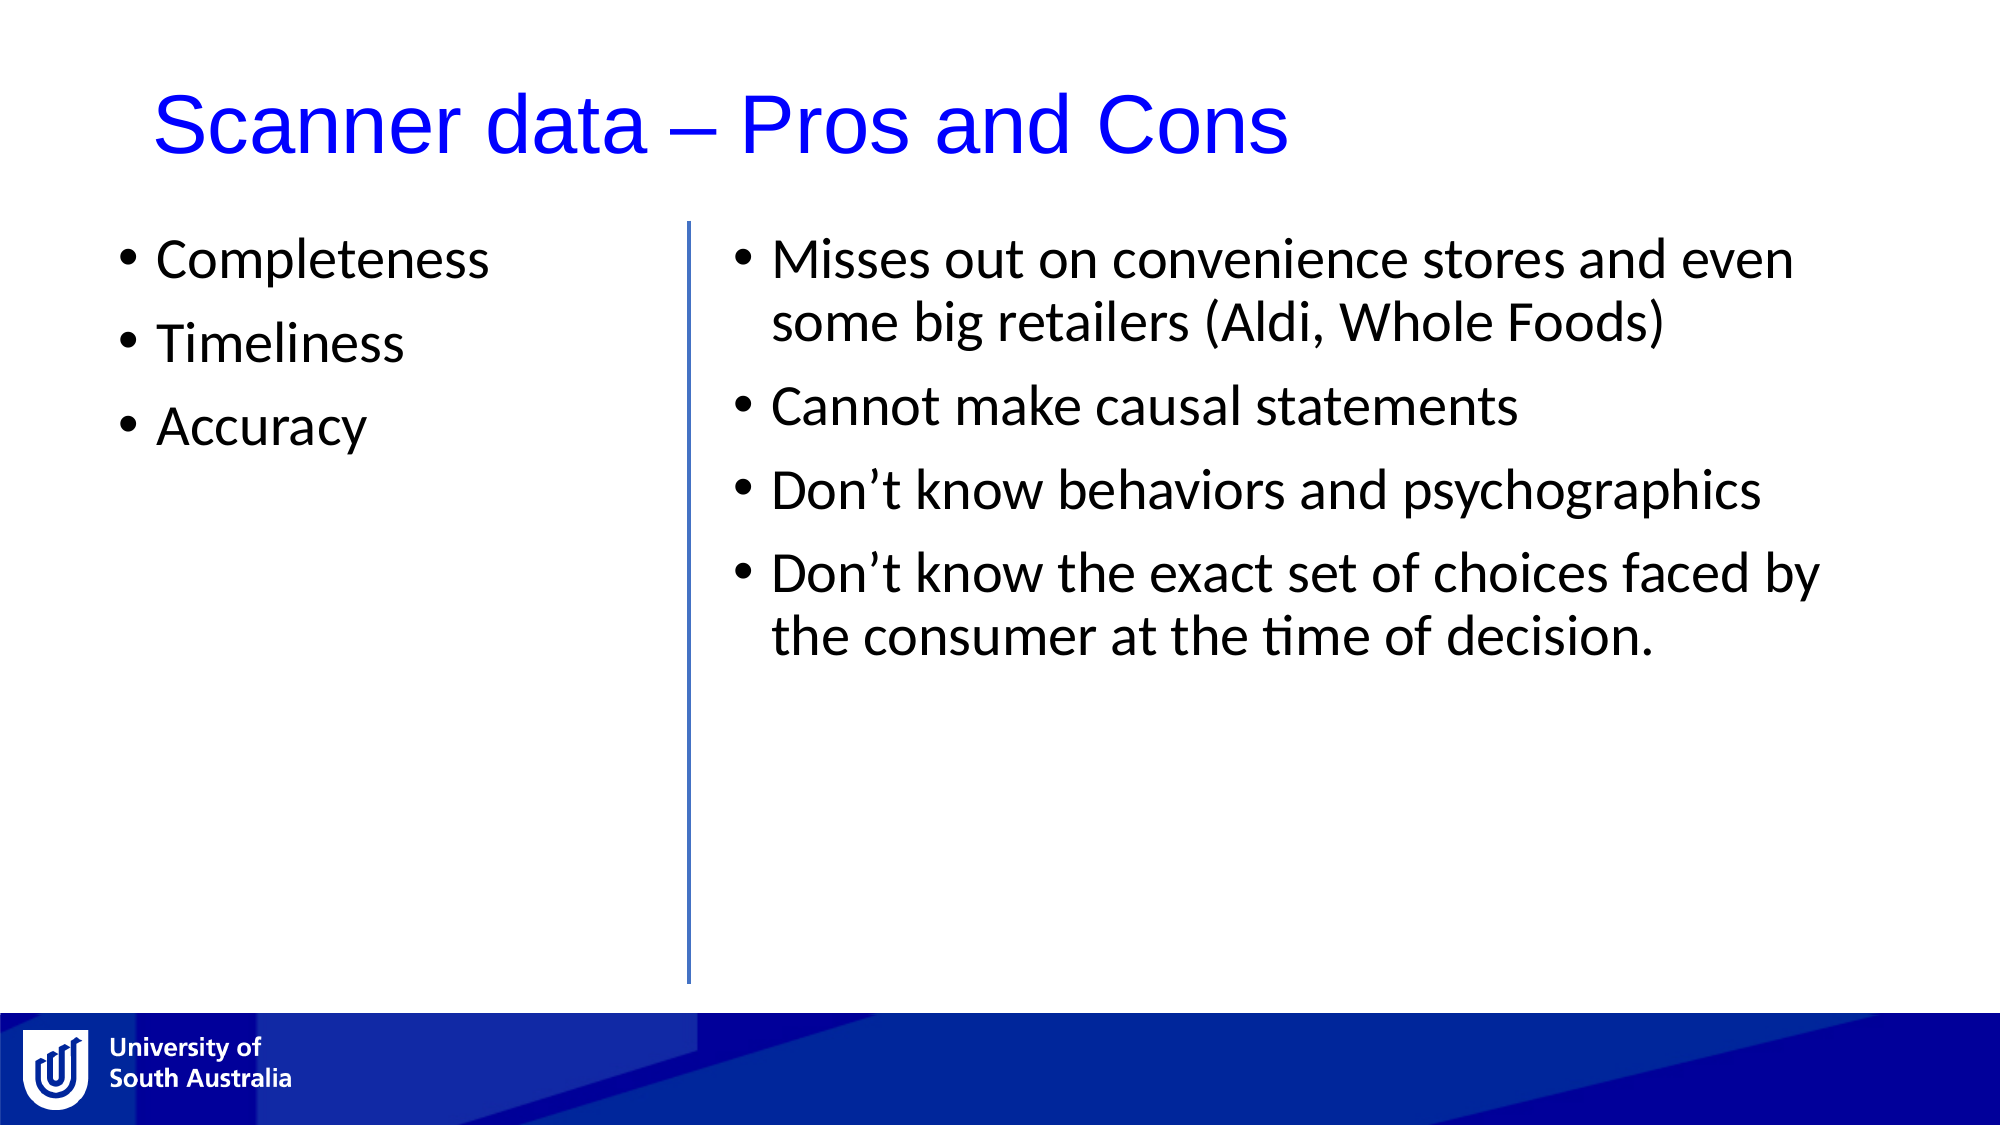

# Scanner data – Pros and Cons
Completeness
Timeliness
Accuracy
Misses out on convenience stores and even some big retailers (Aldi, Whole Foods)
Cannot make causal statements
Don’t know behaviors and psychographics
Don’t know the exact set of choices faced by the consumer at the time of decision.